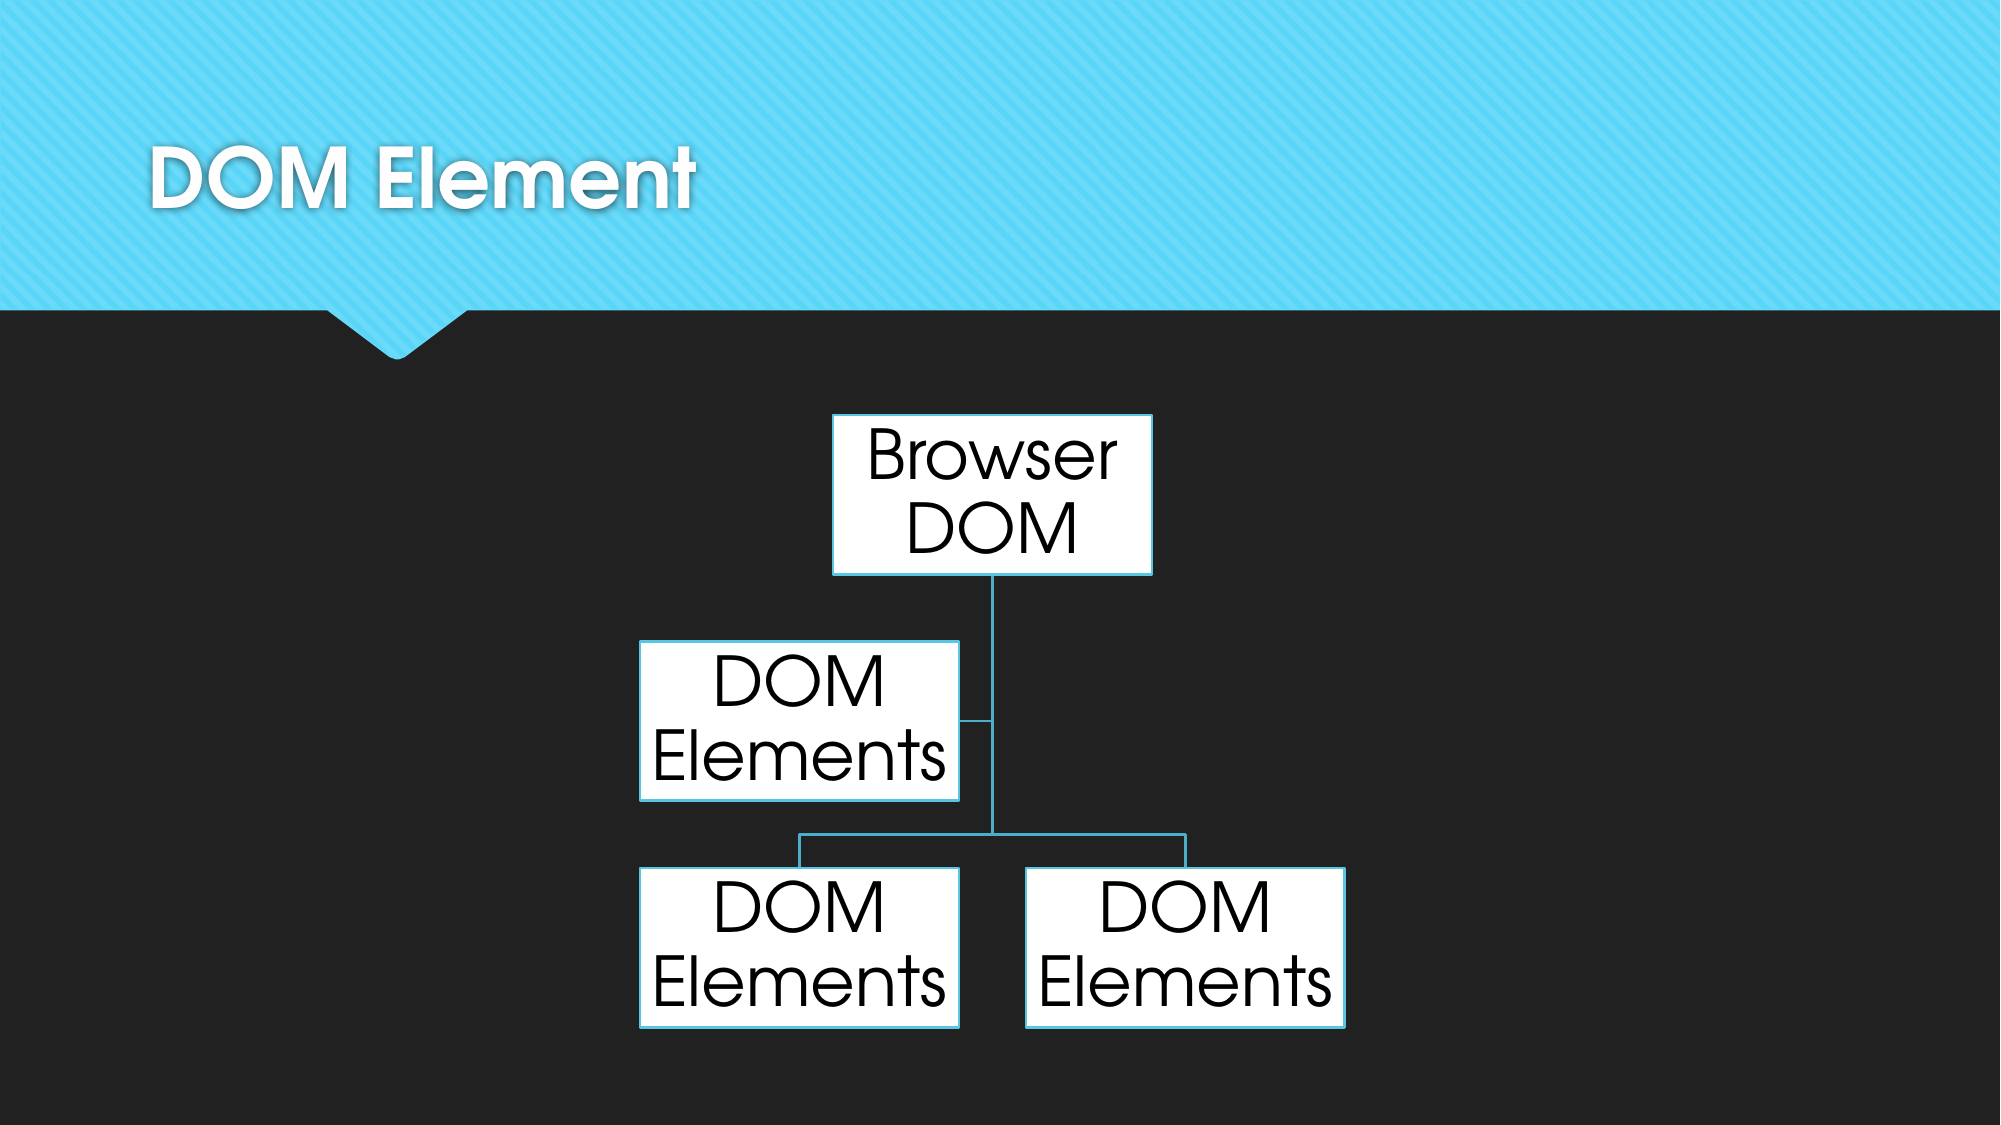

# DOM Element
Browser DOM
DOM Elements
DOM Elements
DOM Elements